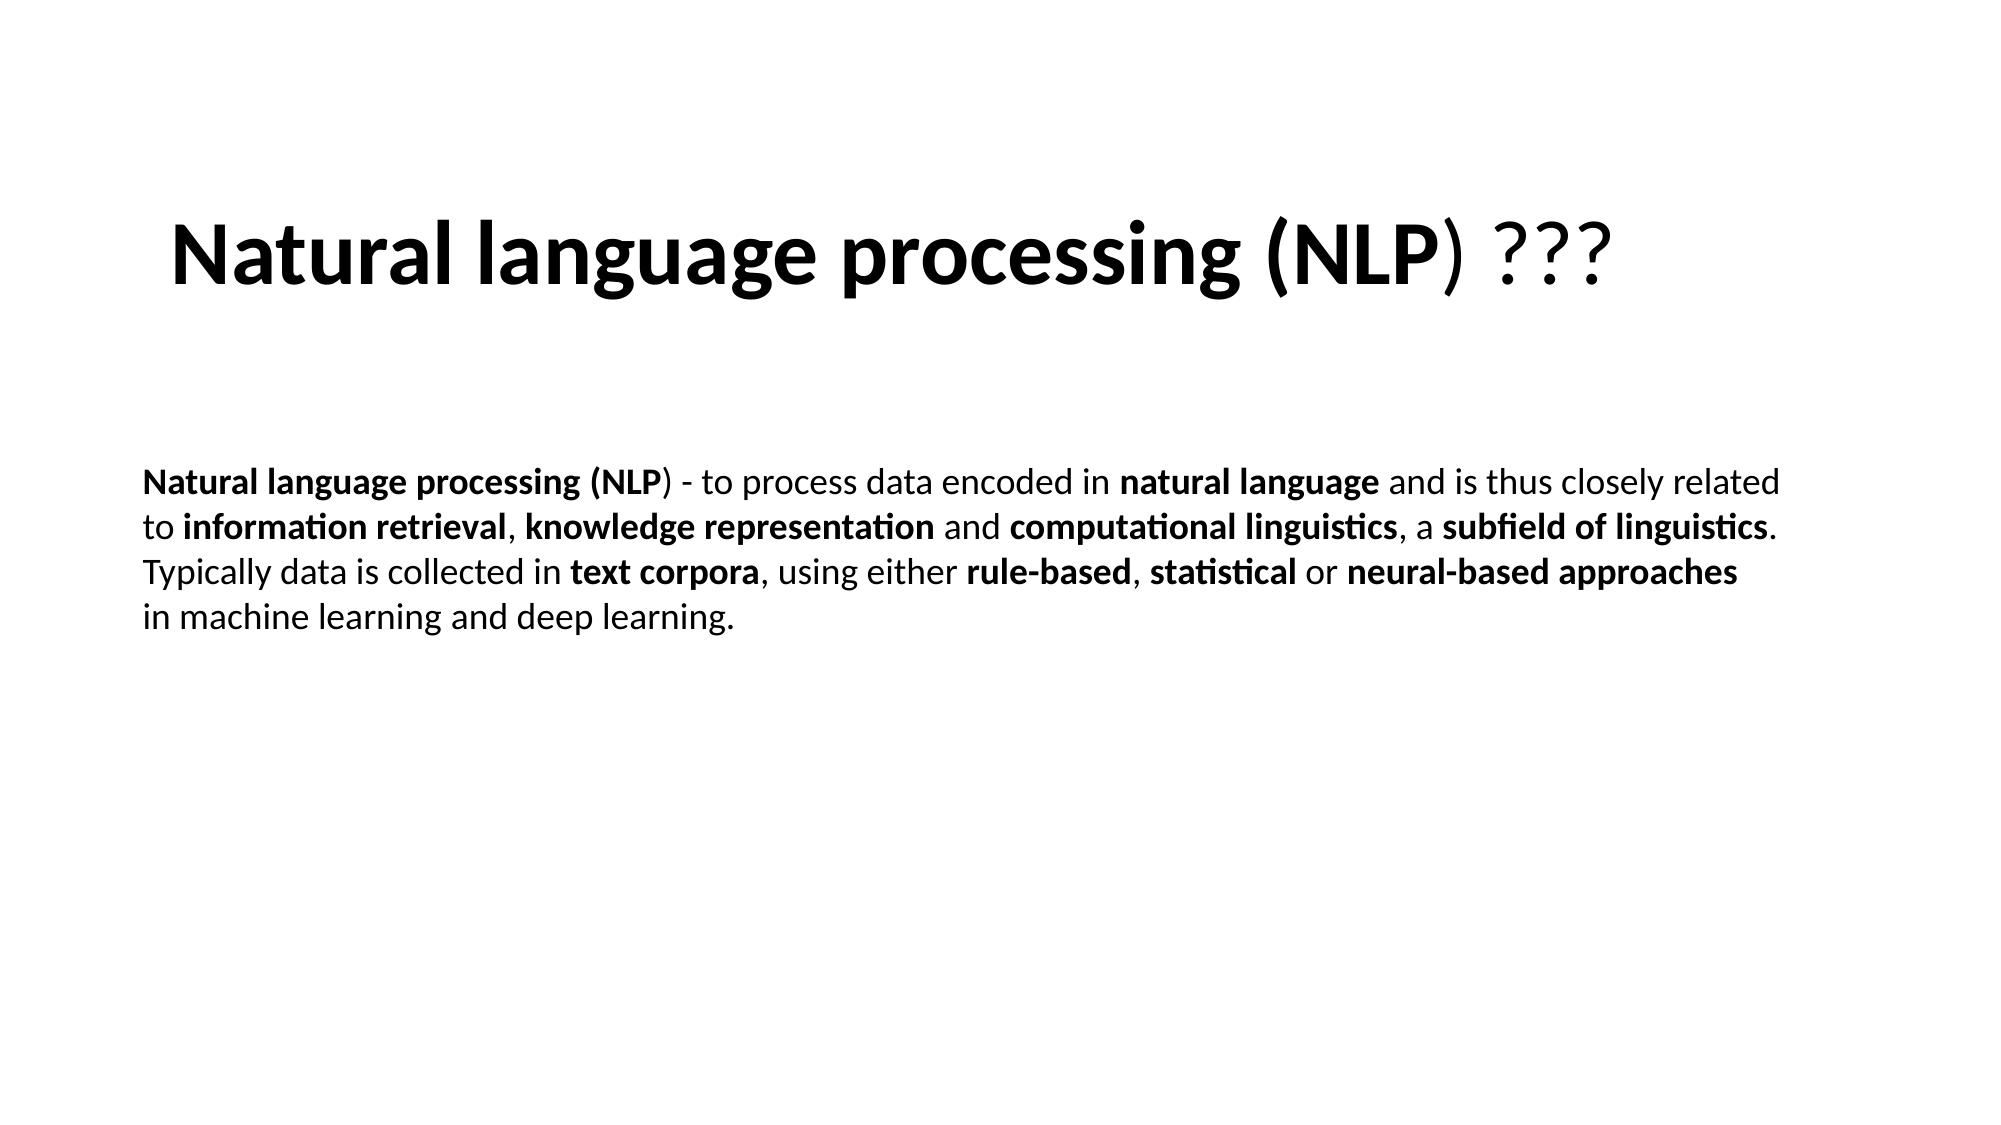

Natural language processing (NLP) ???
Natural language processing (NLP) - to process data encoded in natural language and is thus closely related to information retrieval, knowledge representation and computational linguistics, a subfield of linguistics. Typically data is collected in text corpora, using either rule-based, statistical or neural-based approaches in machine learning and deep learning.